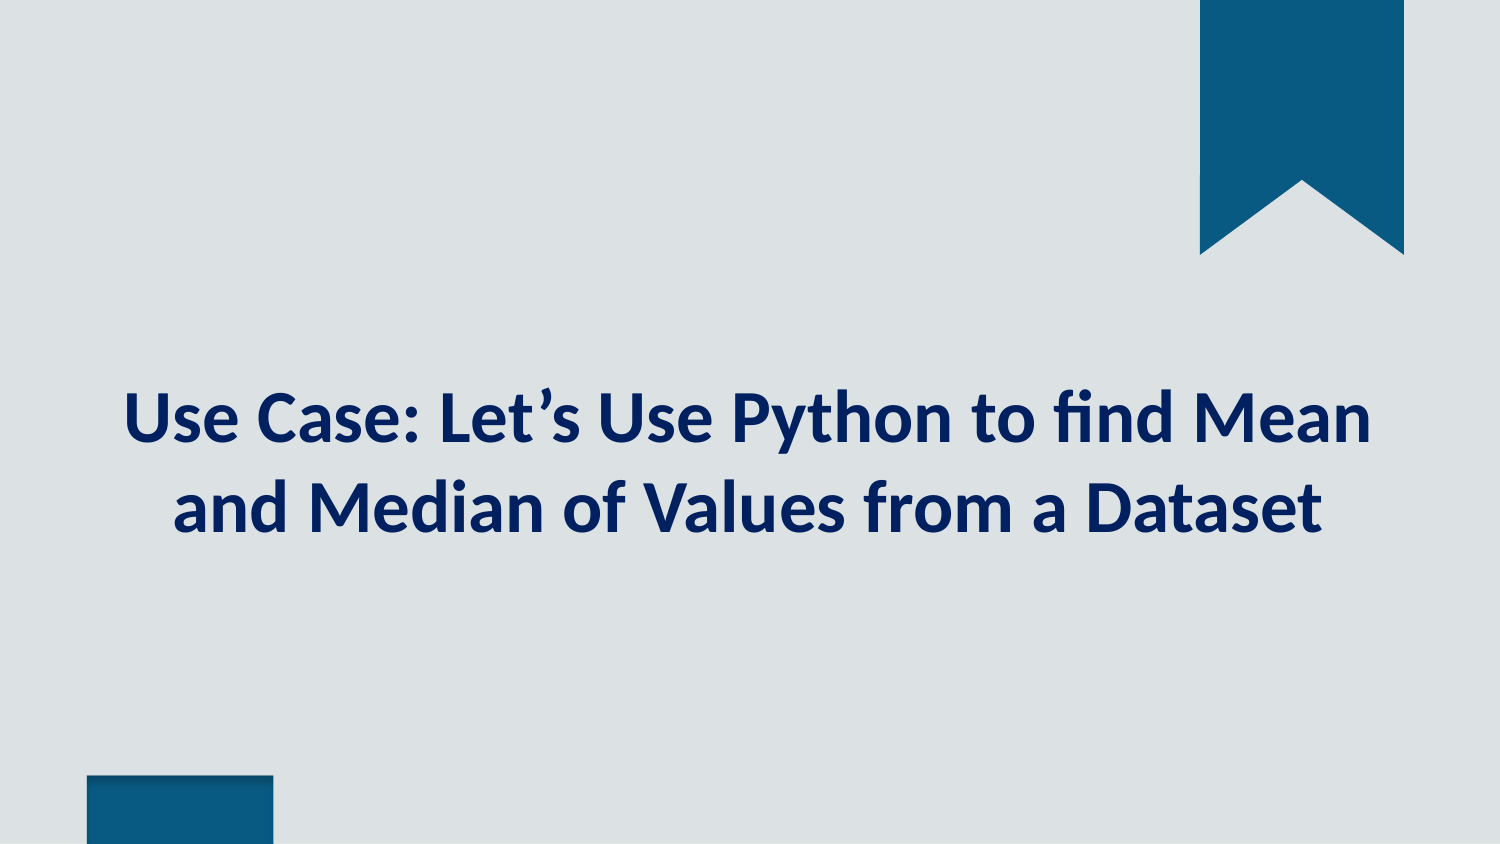

# Use Case: Let’s Use Python to find Mean and Median of Values from a Dataset